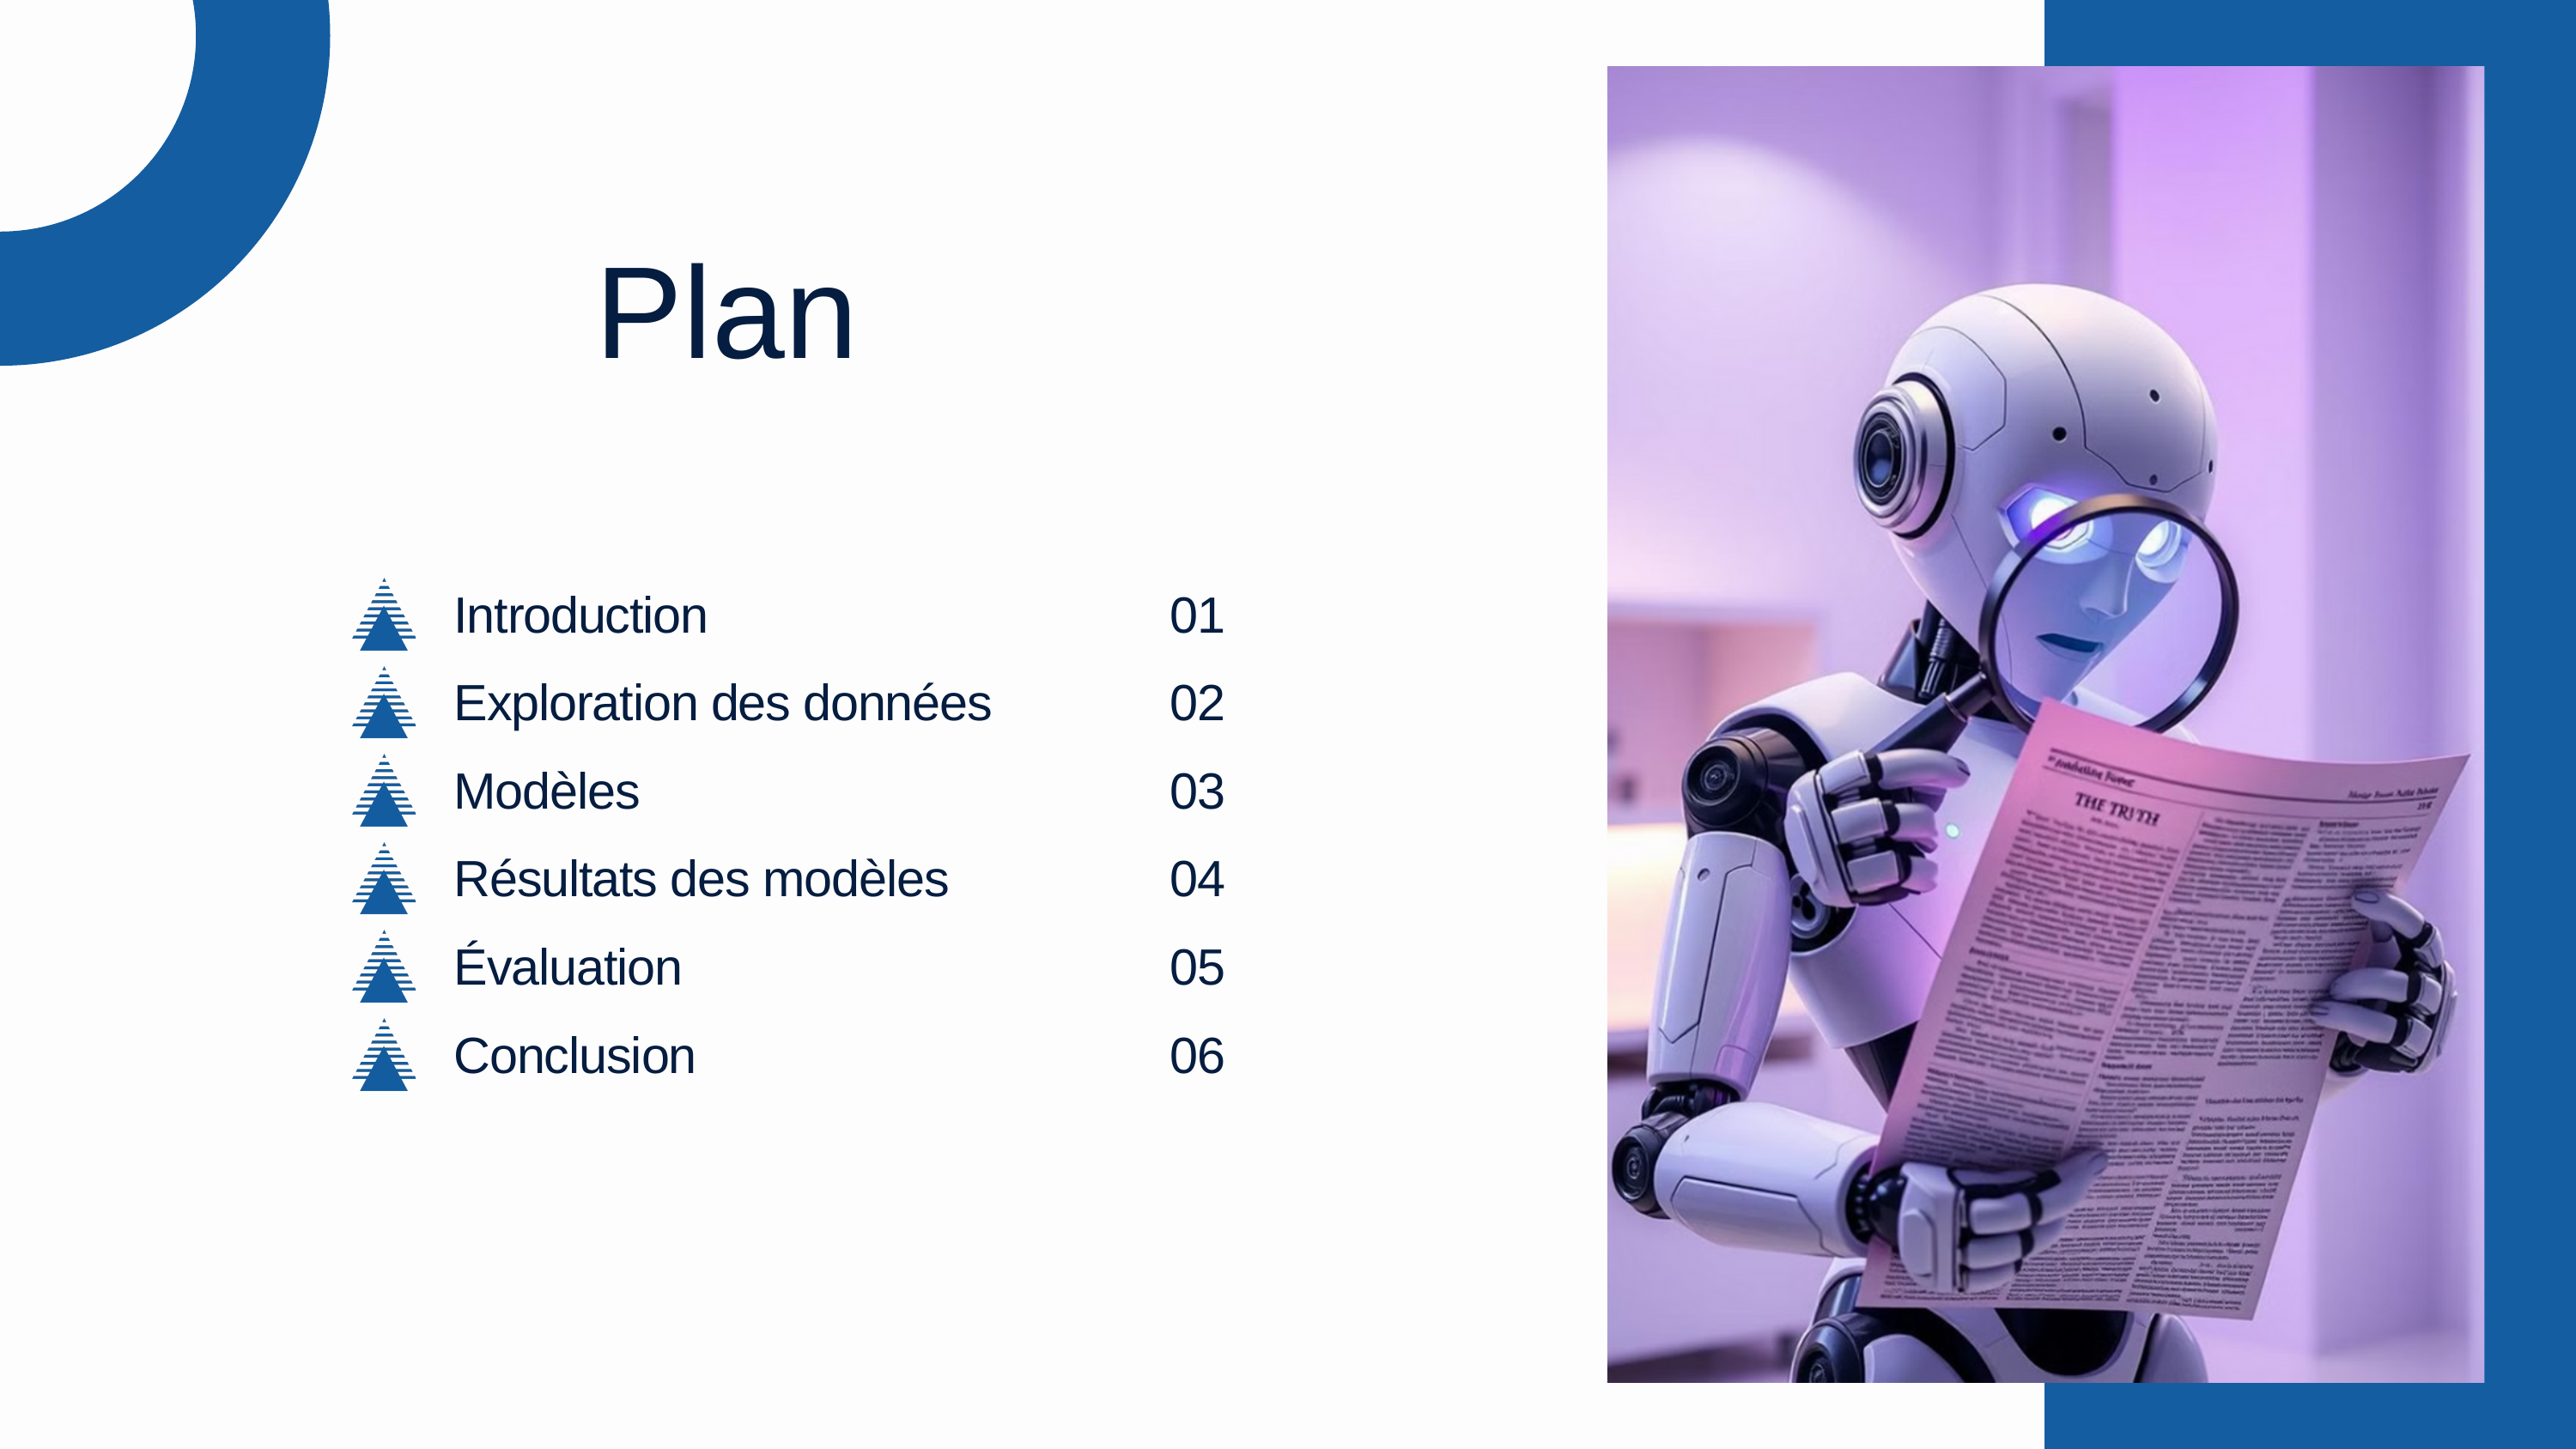

Plan
Introduction
01

Exploration des données
02

Modèles
03

Résultats des modèles
04

Évaluation
05

Conclusion
06